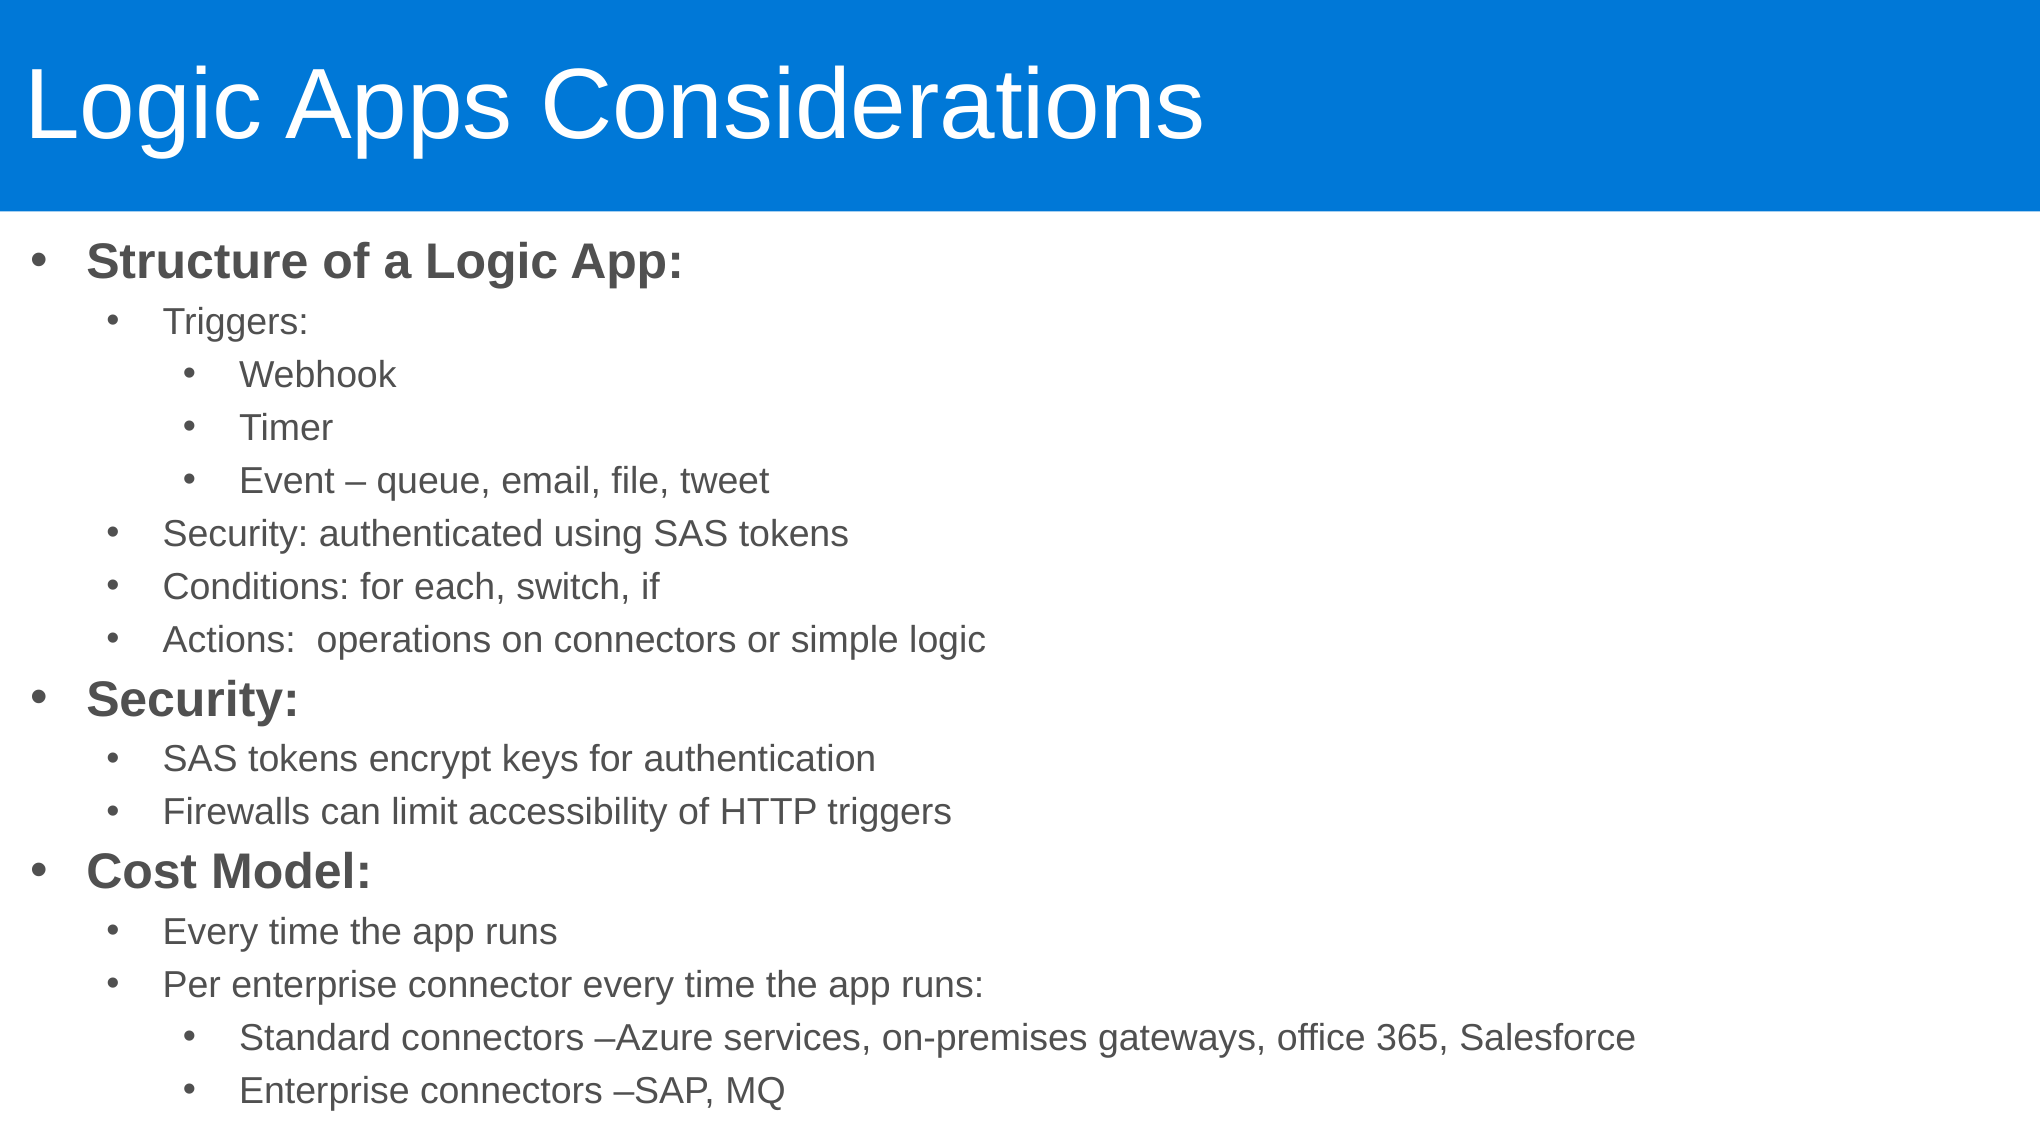

Logic Apps Considerations
Structure of a Logic App:
Triggers:
Webhook
Timer
Event – queue, email, file, tweet
Security: authenticated using SAS tokens
Conditions: for each, switch, if
Actions:  operations on connectors or simple logic
Security:
SAS tokens encrypt keys for authentication
Firewalls can limit accessibility of HTTP triggers
Cost Model:
Every time the app runs
Per enterprise connector every time the app runs:
Standard connectors –Azure services, on-premises gateways, office 365, Salesforce
Enterprise connectors –SAP, MQ